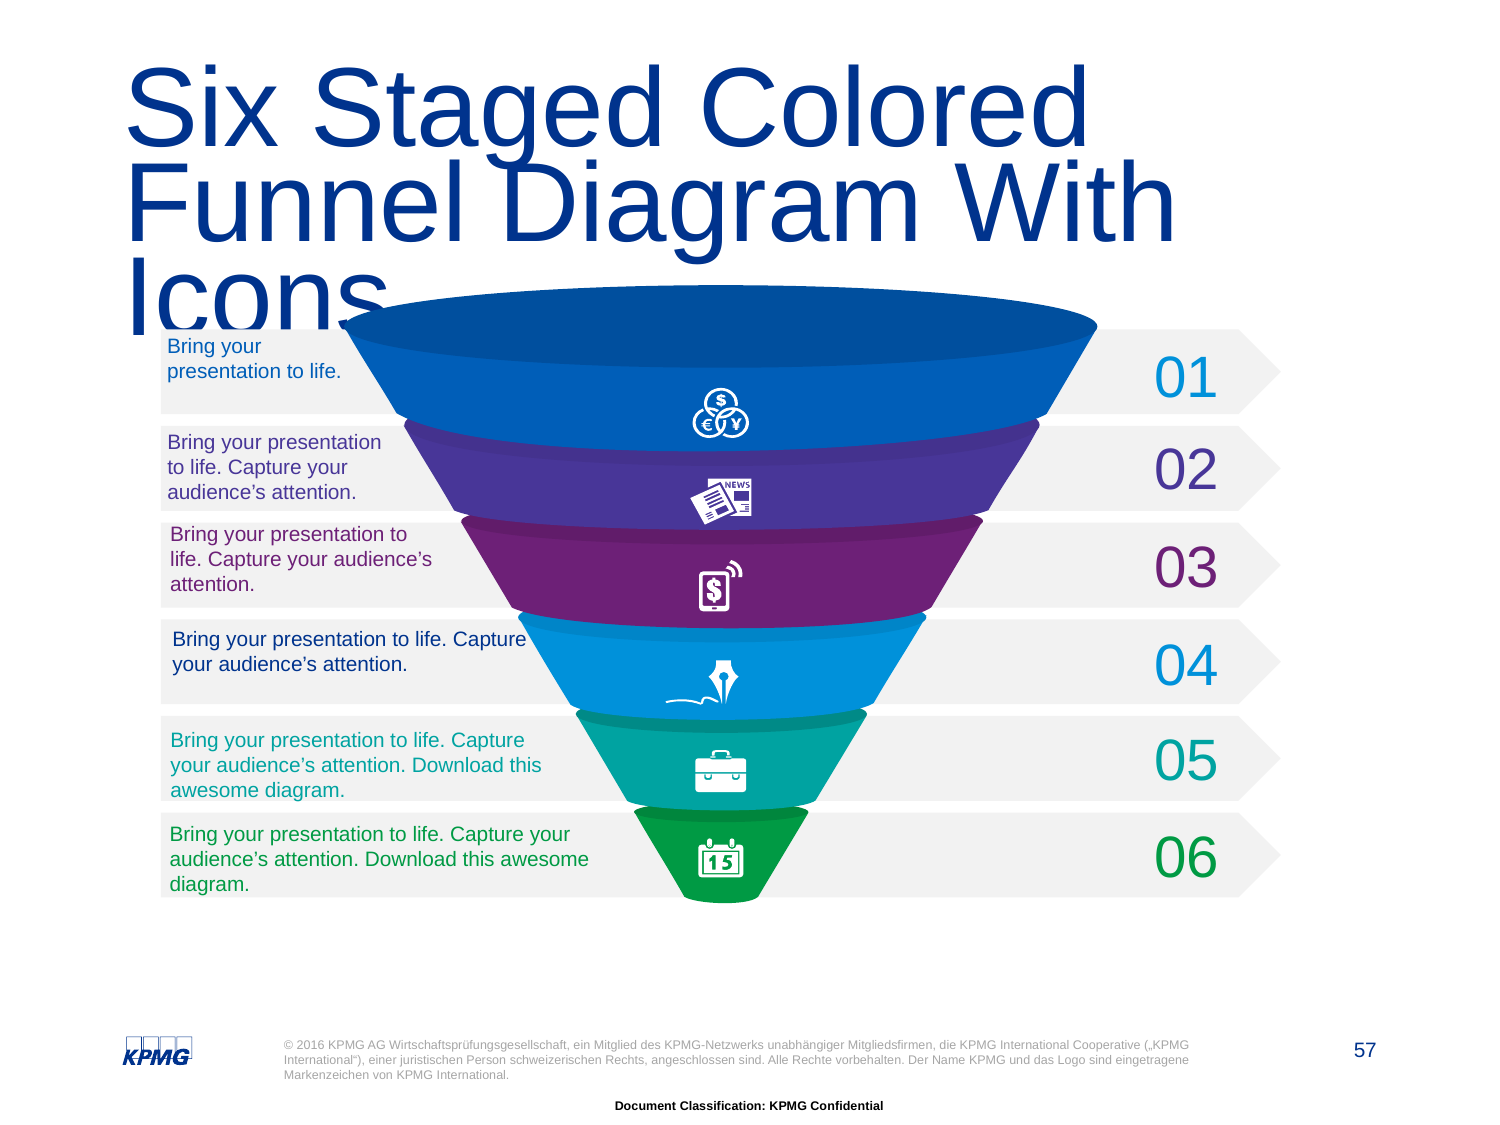

# Six Staged Colored Funnel Diagram With Icons

Bring your presentation to life.
01
Bring your presentation to life. Capture your audience’s attention.
02
Bring your presentation to life. Capture your audience’s attention.
03
Bring your presentation to life. Capture your audience’s attention.
04
05
Bring your presentation to life. Capture your audience’s attention. Download this awesome diagram.
06
Bring your presentation to life. Capture your audience’s attention. Download this awesome diagram.